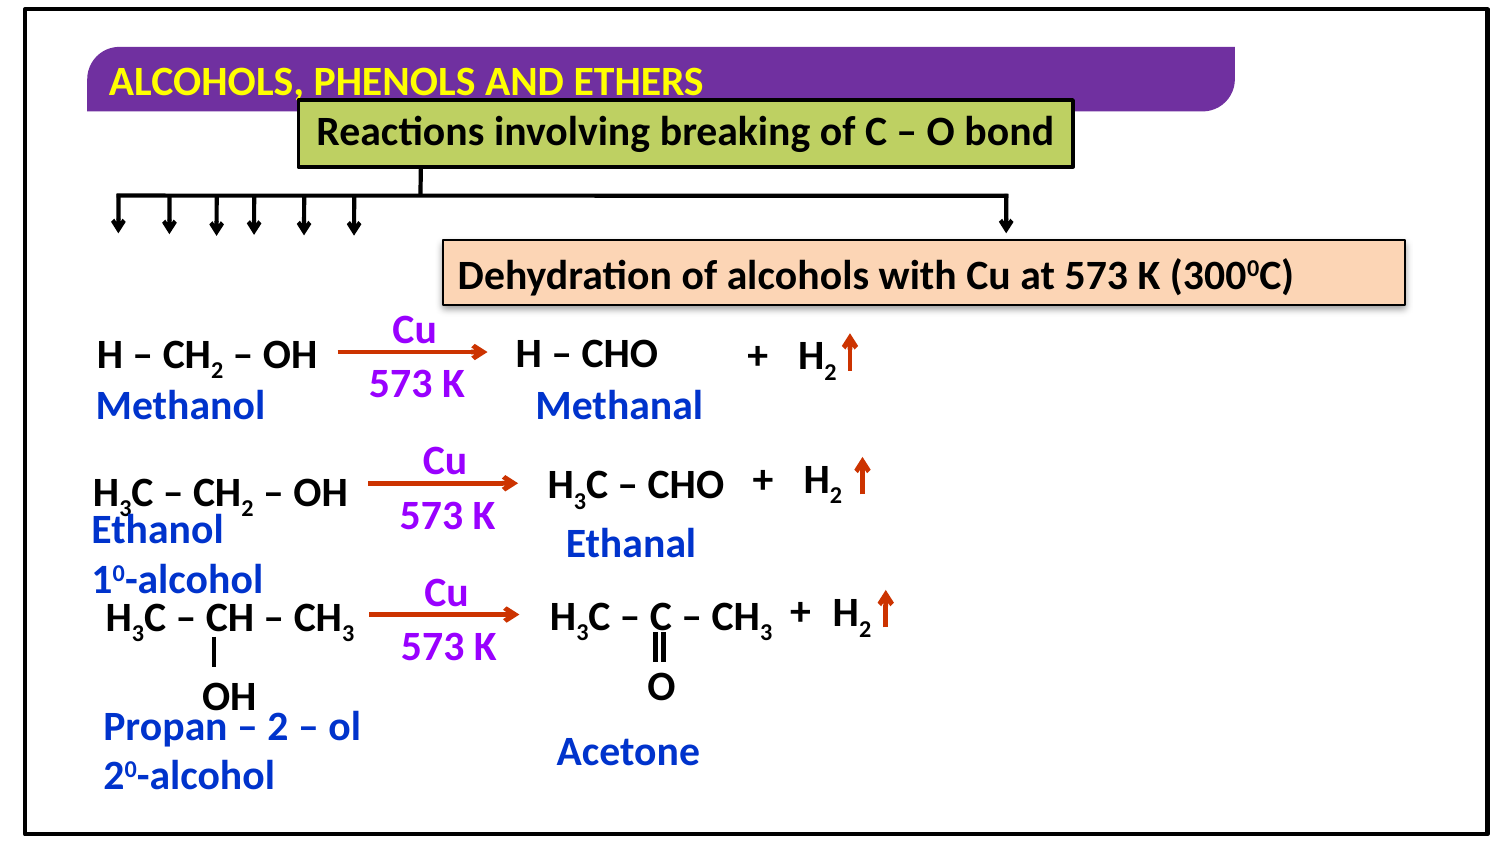

Reactions involving breaking of C – O bond

Dehydration of alcohols with Cu at 573 K (3000C)
Cu
H – CHO
H – CH2 – OH
+
H2
573 K
Methanol
Methanal
Cu
+
H2
H3C – CHO
H3C – CH2 – OH
573 K
Ethanol
10-alcohol
Ethanal
Cu
+
H2
H3C – C – CH3
O
H3C – CH – CH3
OH
573 K
Propan – 2 – ol
20-alcohol
Acetone